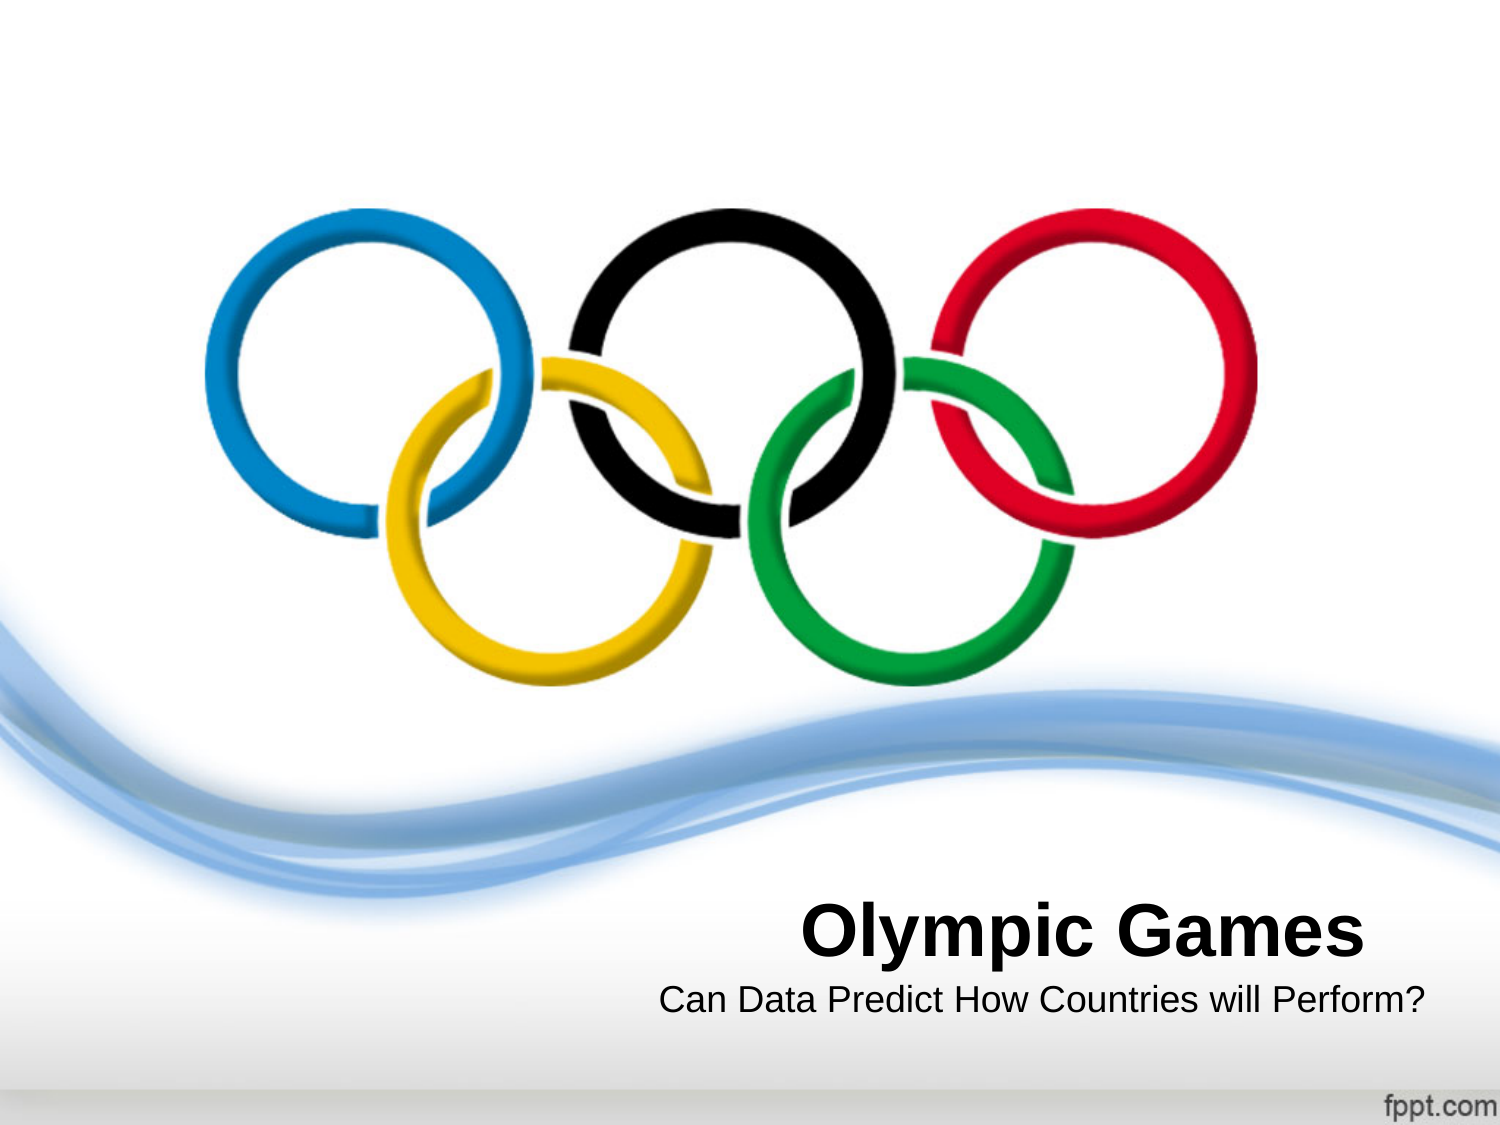

# Olympic Games
Can Data Predict How Countries will Perform?